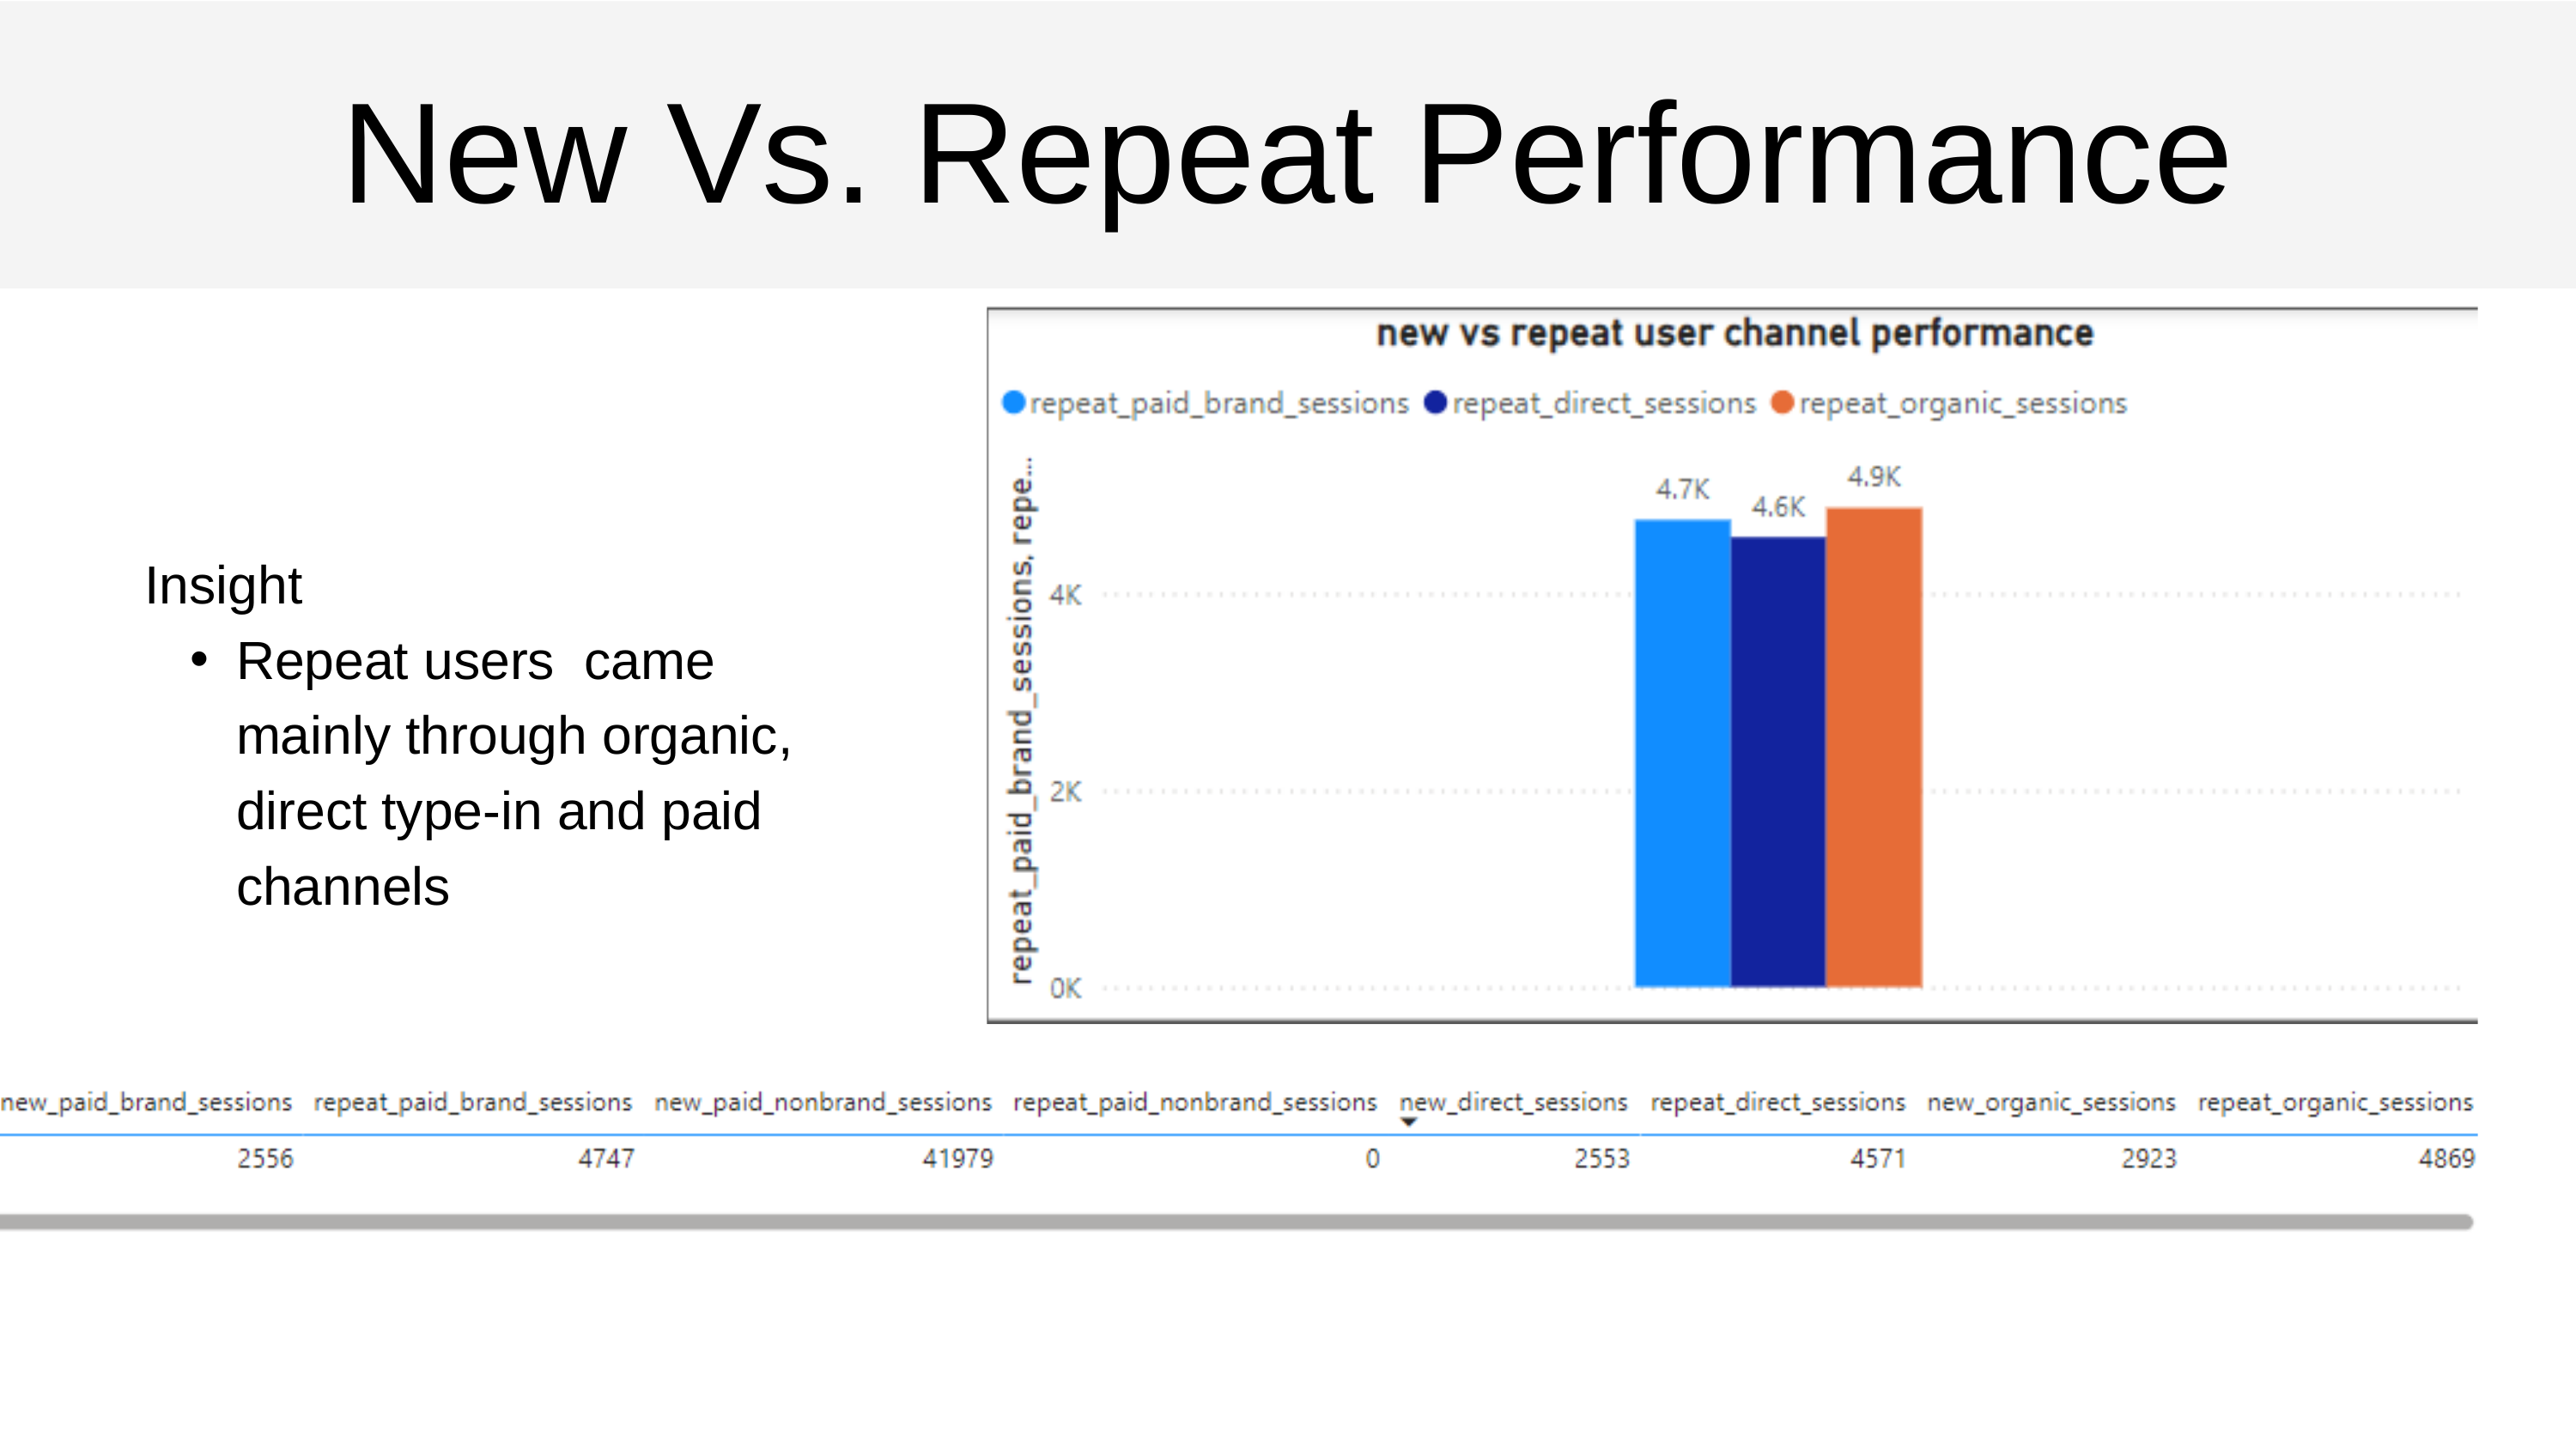

New Vs. Repeat Performance

Insight
Repeat users  came mainly through organic, direct type-in and paid channels